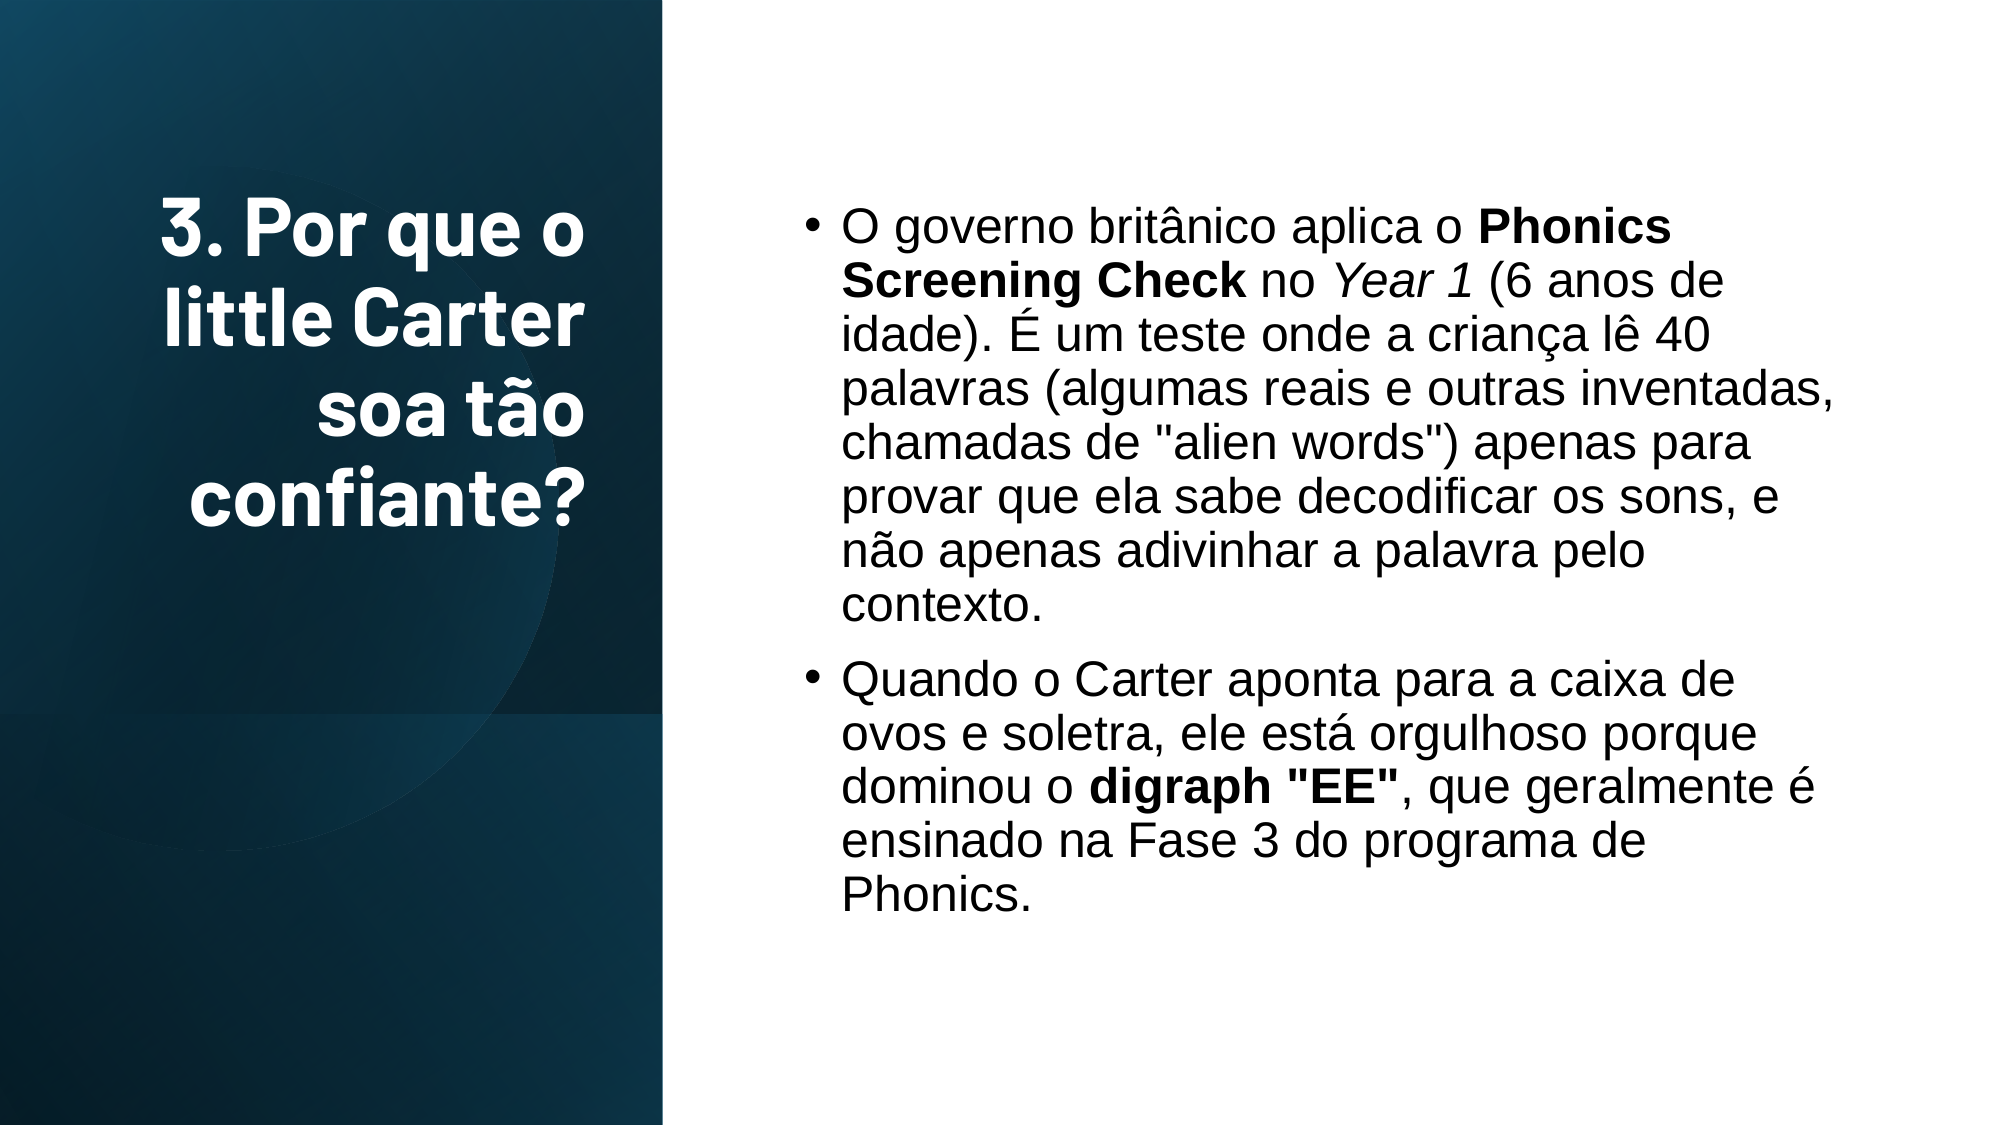

# 3. Por que o little Carter soa tão confiante?
O governo britânico aplica o Phonics Screening Check no Year 1 (6 anos de idade). É um teste onde a criança lê 40 palavras (algumas reais e outras inventadas, chamadas de "alien words") apenas para provar que ela sabe decodificar os sons, e não apenas adivinhar a palavra pelo contexto.
Quando o Carter aponta para a caixa de ovos e soletra, ele está orgulhoso porque dominou o digraph "EE", que geralmente é ensinado na Fase 3 do programa de Phonics.